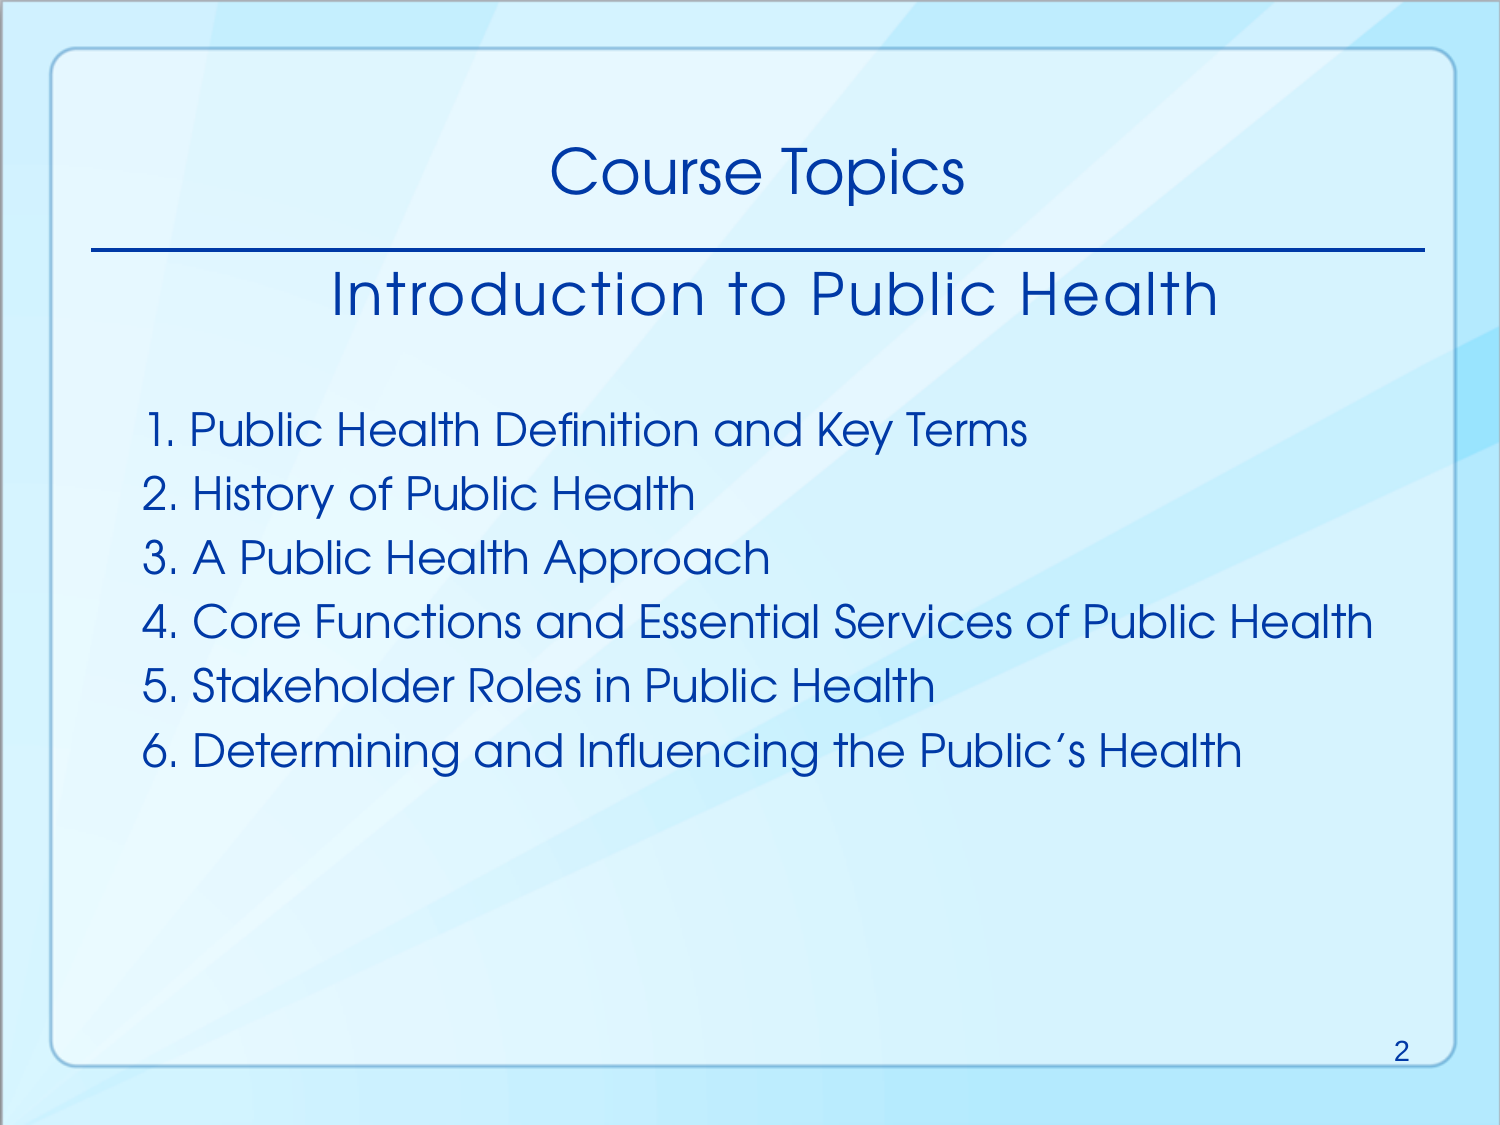

# Course Topics
Introduction to Public Health

1. Public Health Definition and Key Terms
2. History of Public Health
3. A Public Health Approach
4. Core Functions and Essential Services of Public Health
5. Stakeholder Roles in Public Health
6. Determining and Influencing the Public’s Health

2